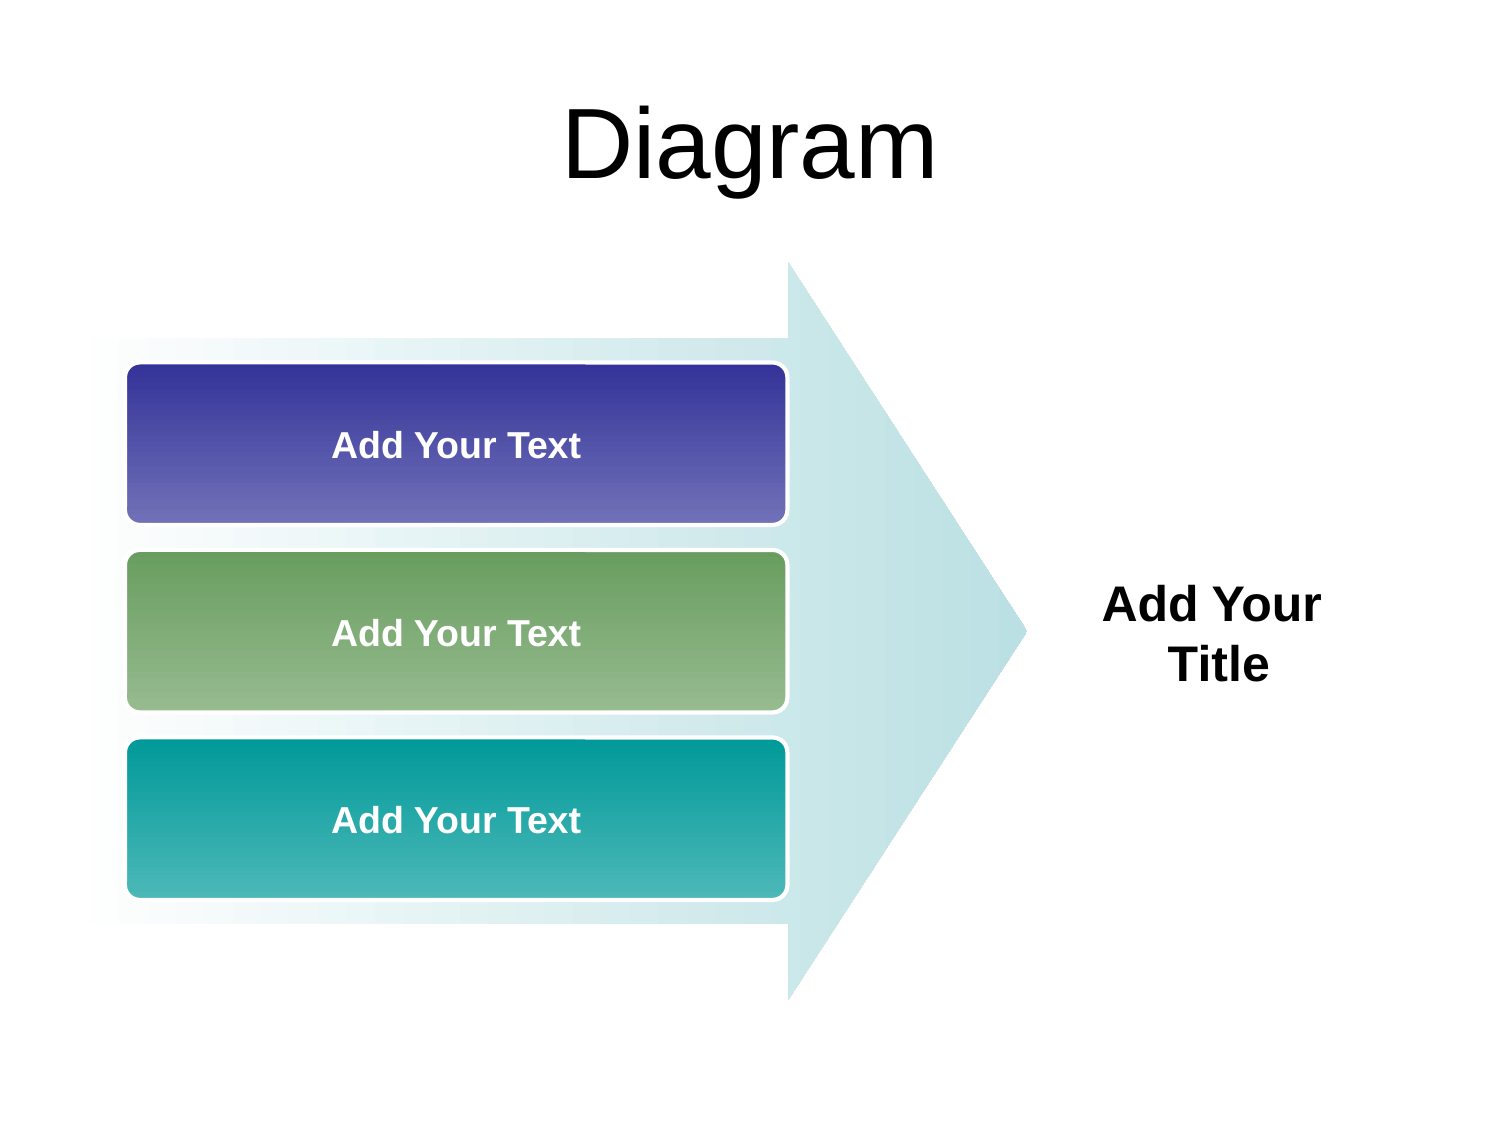

# Diagram

Add Your Text
Add Your
Title
Add Your Text
Add Your Text